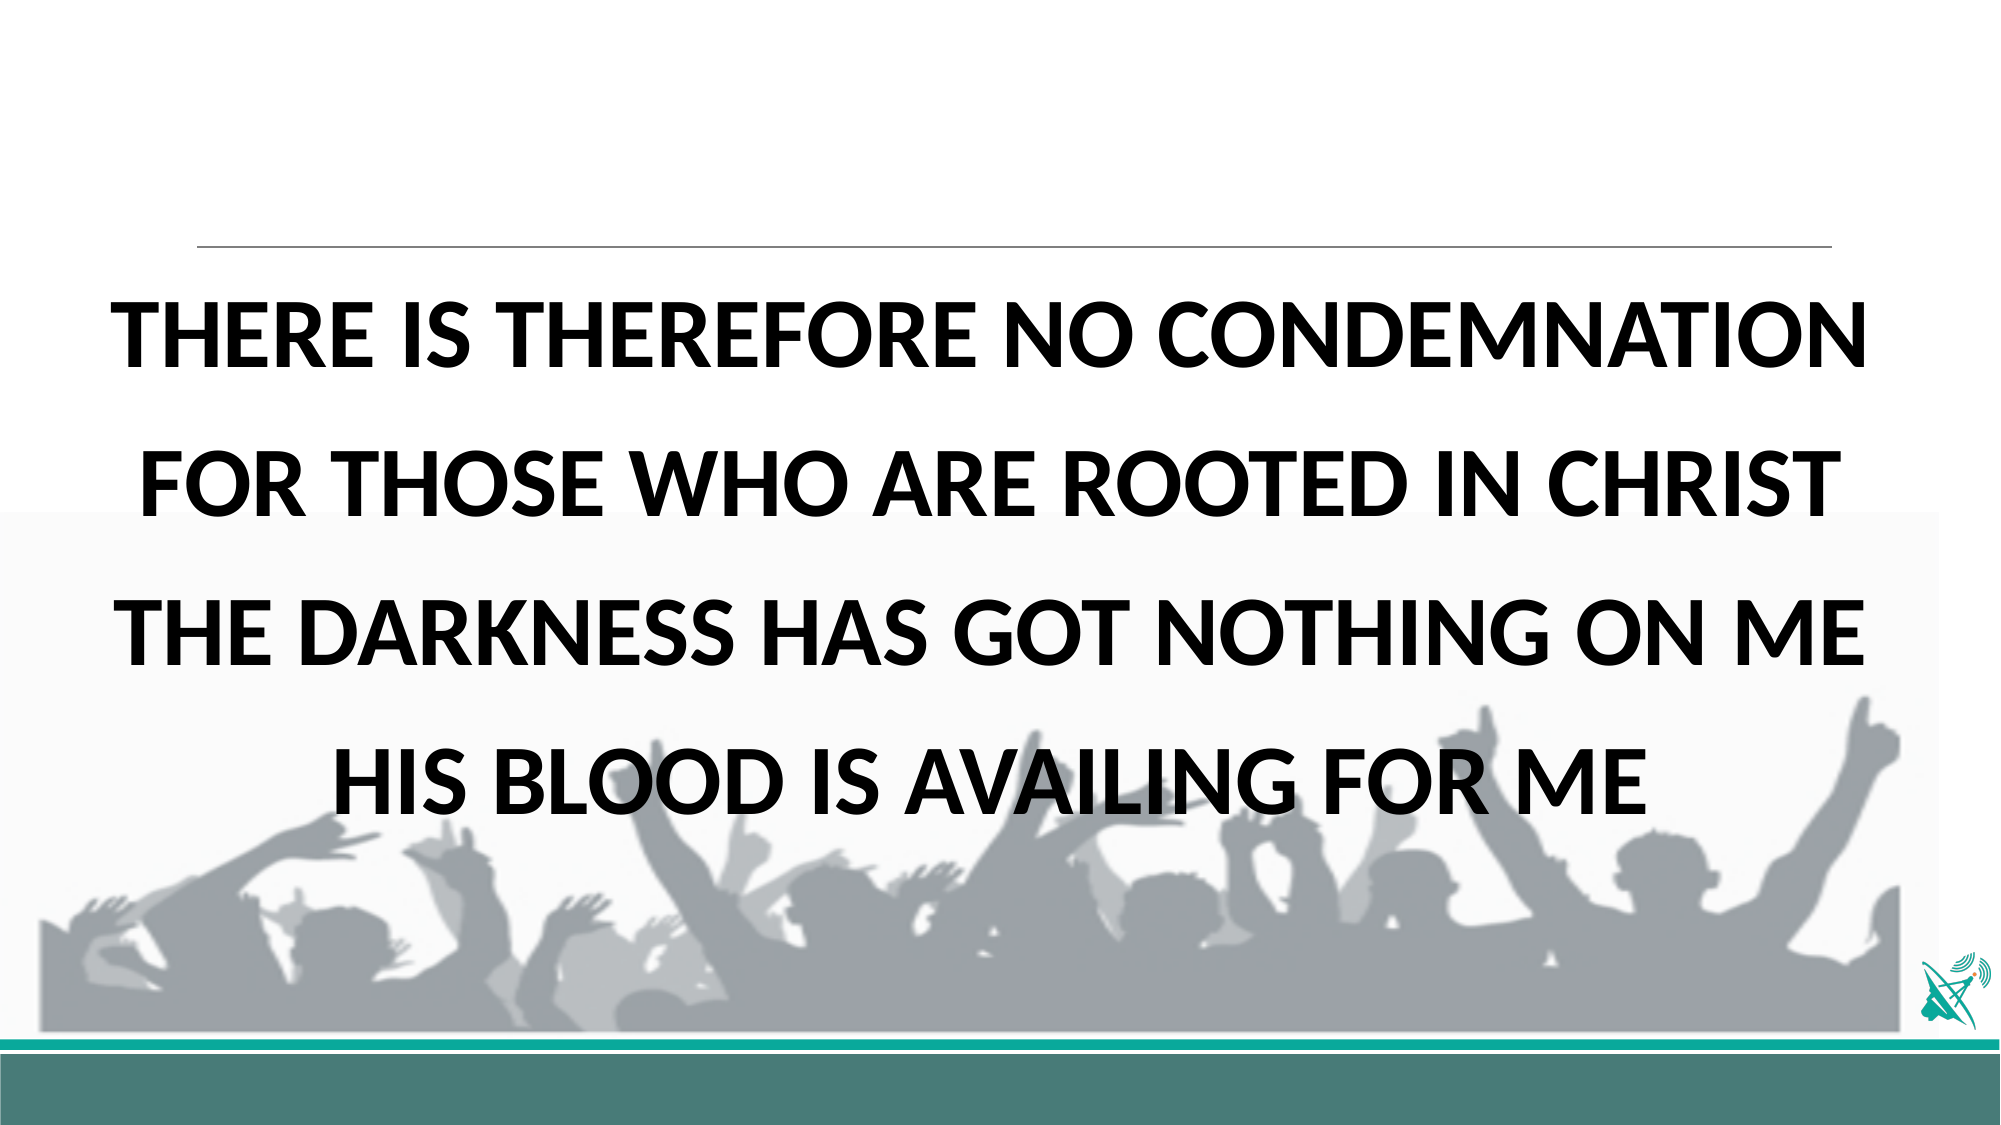

#
THERE IS THEREFORE NO CONDEMNATION
FOR THOSE WHO ARE ROOTED IN CHRIST
THE DARKNESS HAS GOT NOTHING ON ME
HIS BLOOD IS AVAILING FOR ME